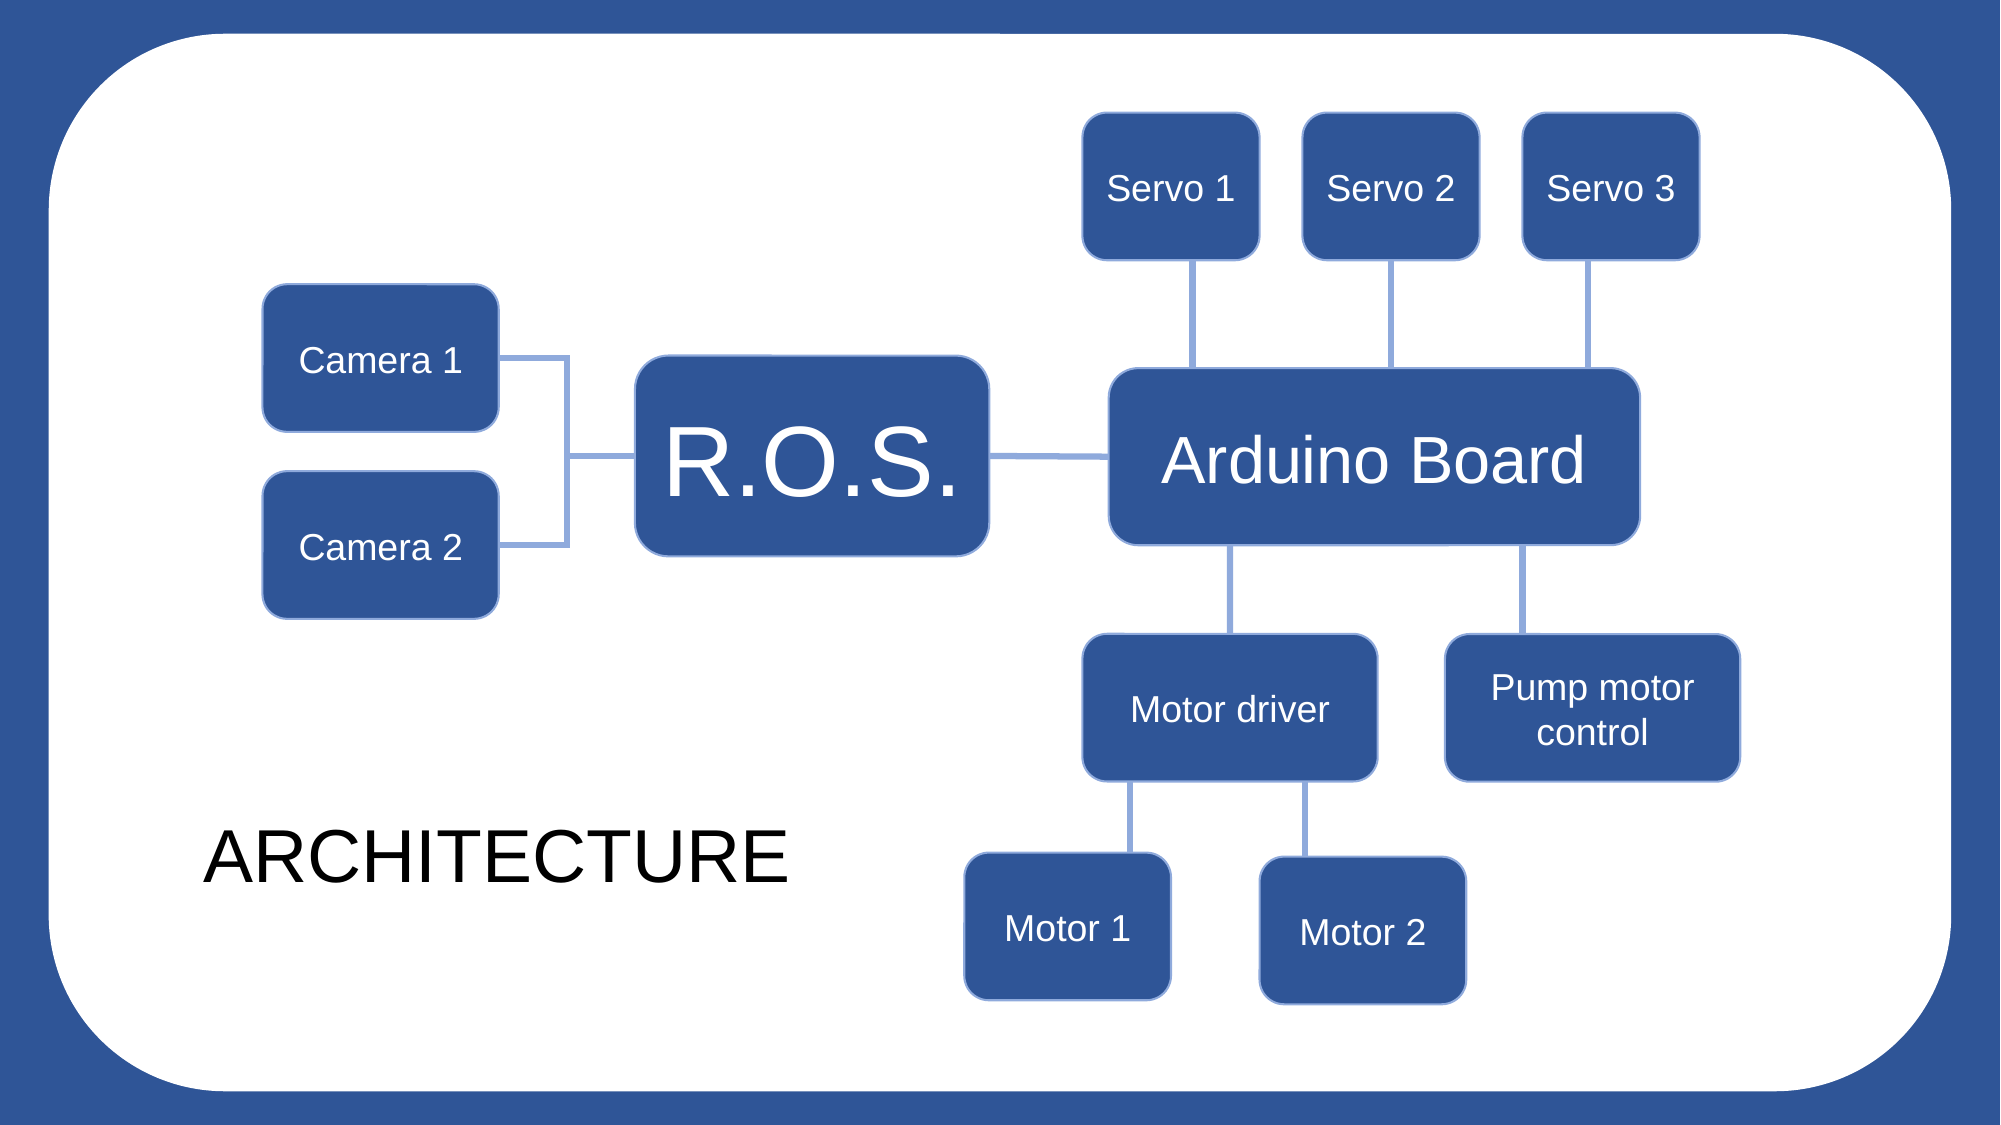

Servo 1
Servo 2
Servo 3
Camera 1
R.O.S.
Arduino Board
Camera 2
Motor driver
Pump motor control
ARCHITECTURE
Motor 1
Motor 2